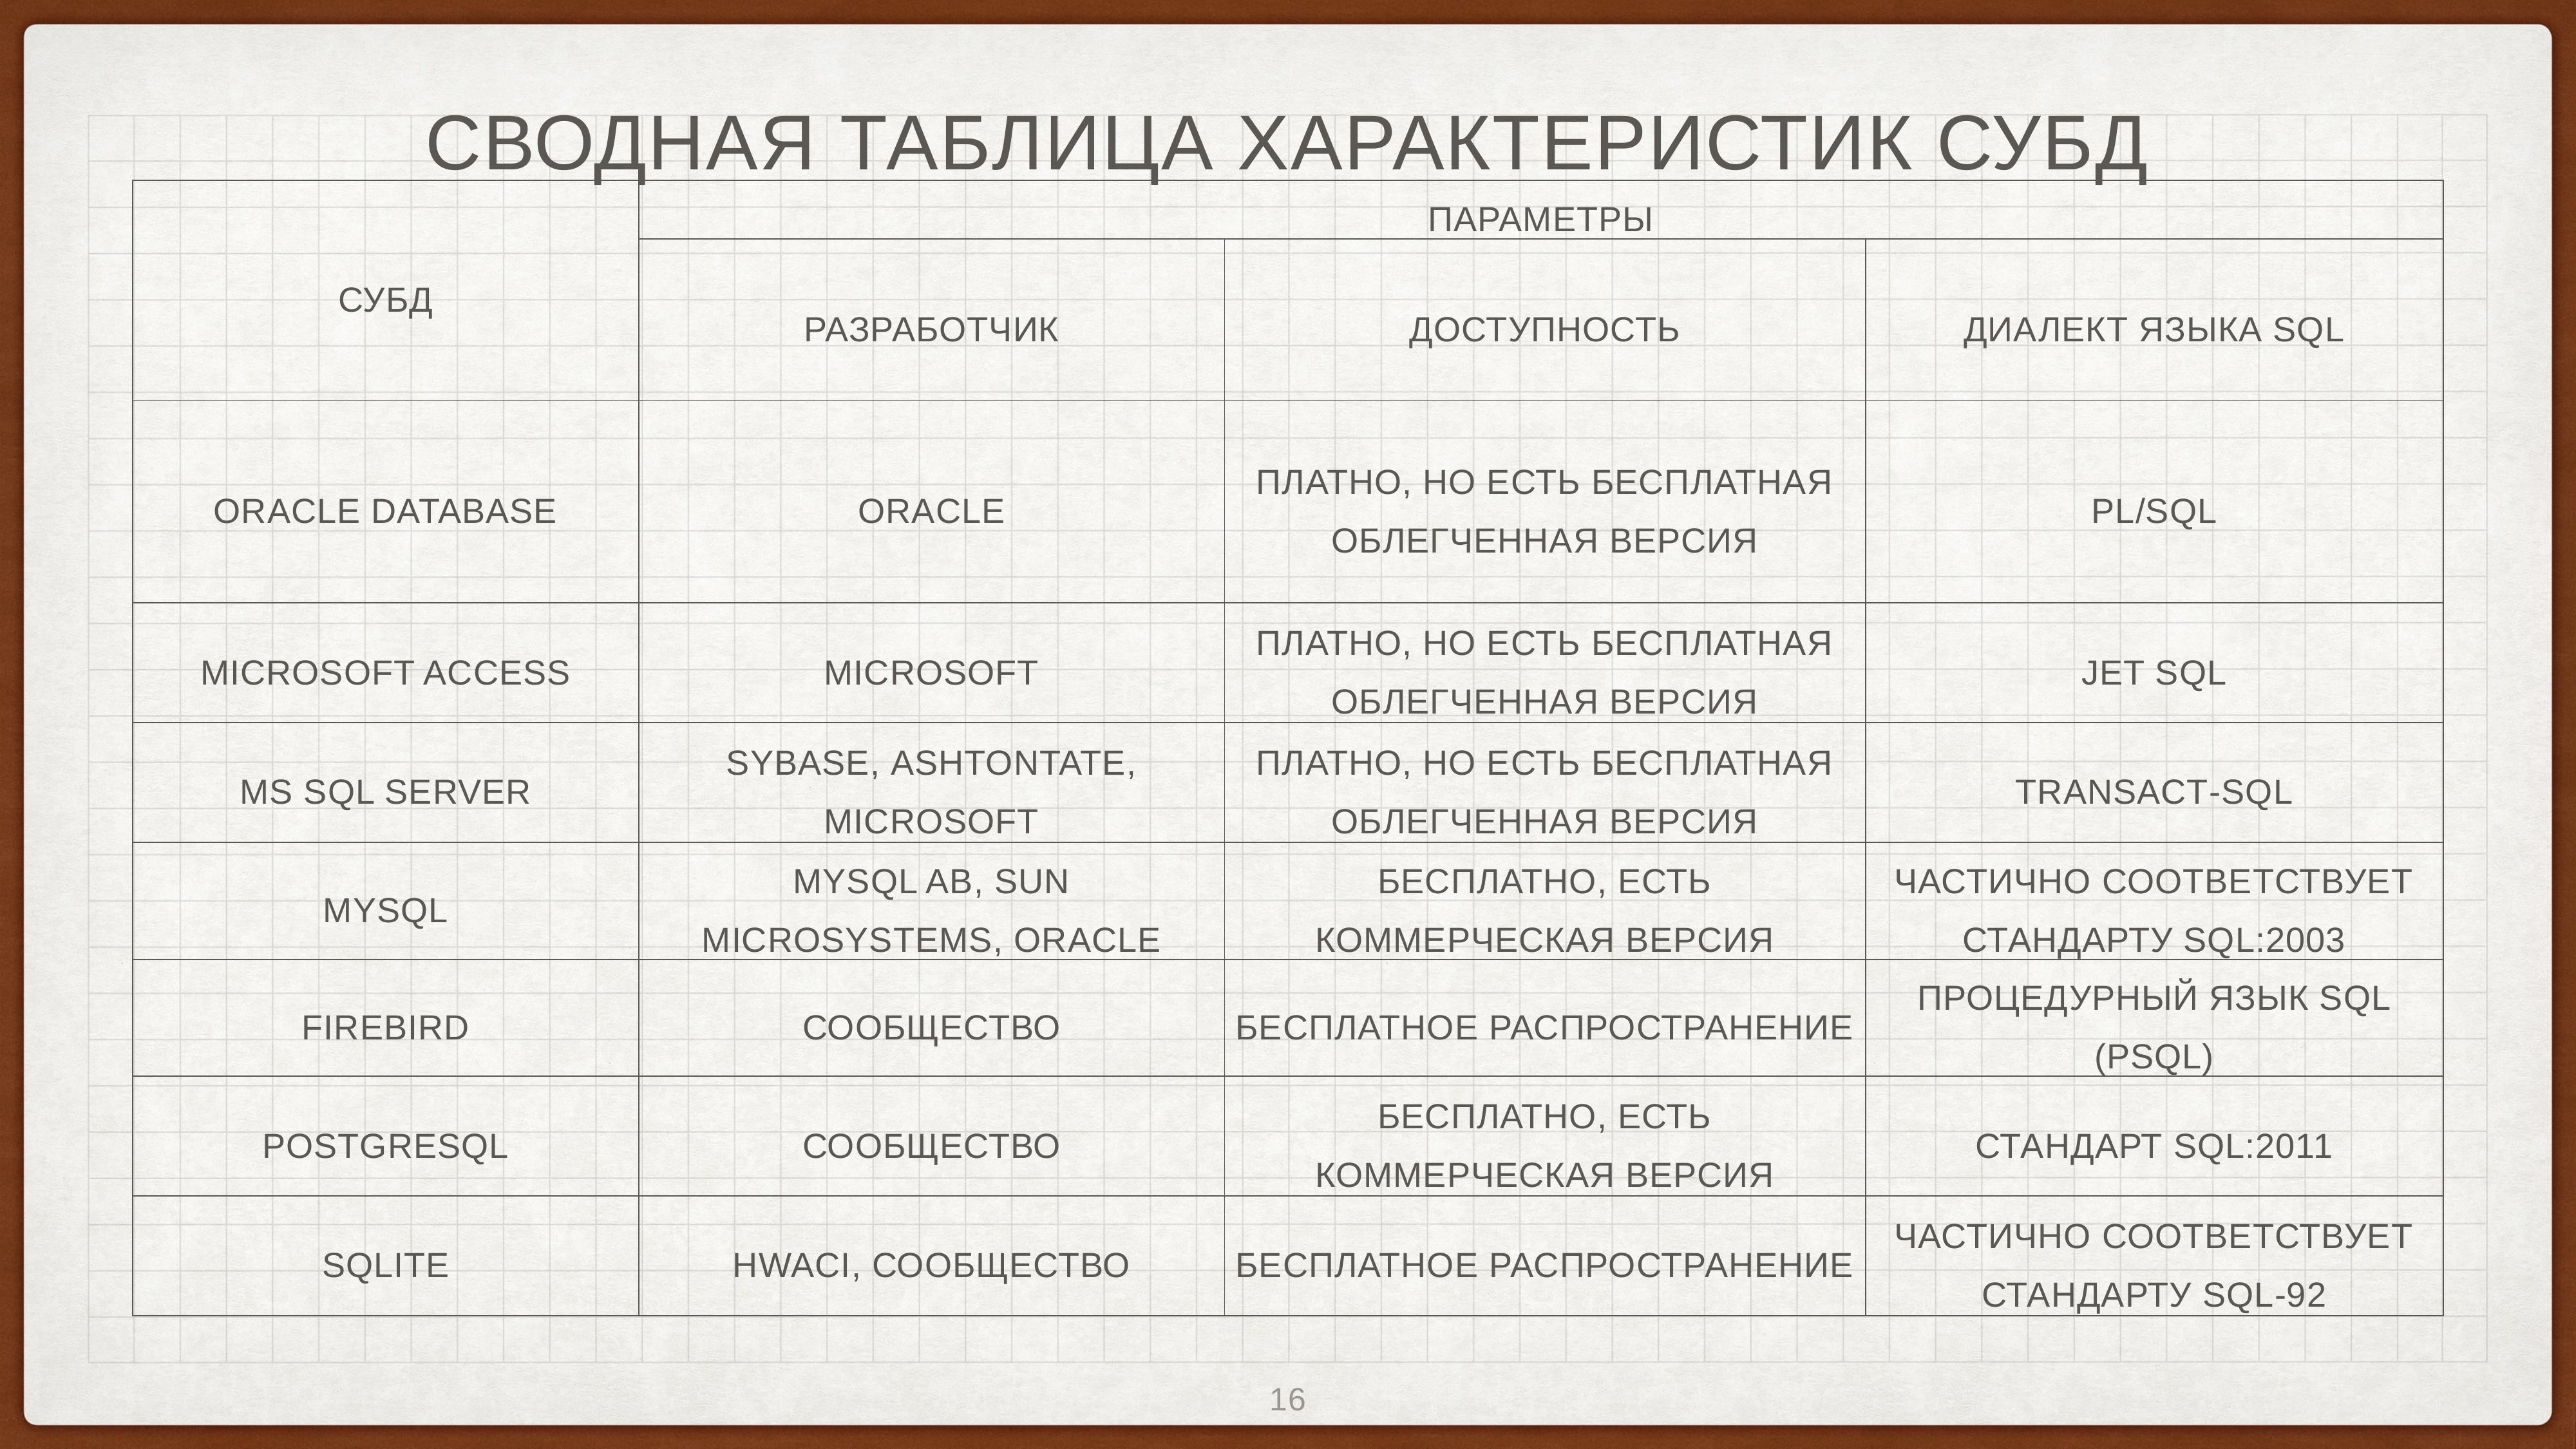

Сводная таблица характеристик СУБД
| СУБД | Параметры |  |  |
| --- | --- | --- | --- |
|  | Разработчик | Доступность | Диалект языка SQL |
| Oracle Database | Oracle | Платно, но есть бесплатная облегченная версия | PL/SQL |
| Microsoft Access | Microsoft | Платно, но есть бесплатная облегченная версия | Jet SQL |
| MS SQL Server | Sybase, AshtonTate, Microsoft | Платно, но есть бесплатная облегченная версия | Transact-SQL |
| MySQL | MySQL AB, Sun Microsystems, Oracle | Бесплатно, есть коммерческая версия | Частично соответствует стандарту SQL:2003 |
| Firebird | Сообщество | Бесплатное распространение | Процедурный язык SQL (PSQL) |
| PostgreSQL | Сообщество | Бесплатно, есть коммерческая версия | Стандарт SQL:2011 |
| SQLite | Hwaci, сообщество | Бесплатное распространение | Частично соответствует стандарту SQL-92 |
16